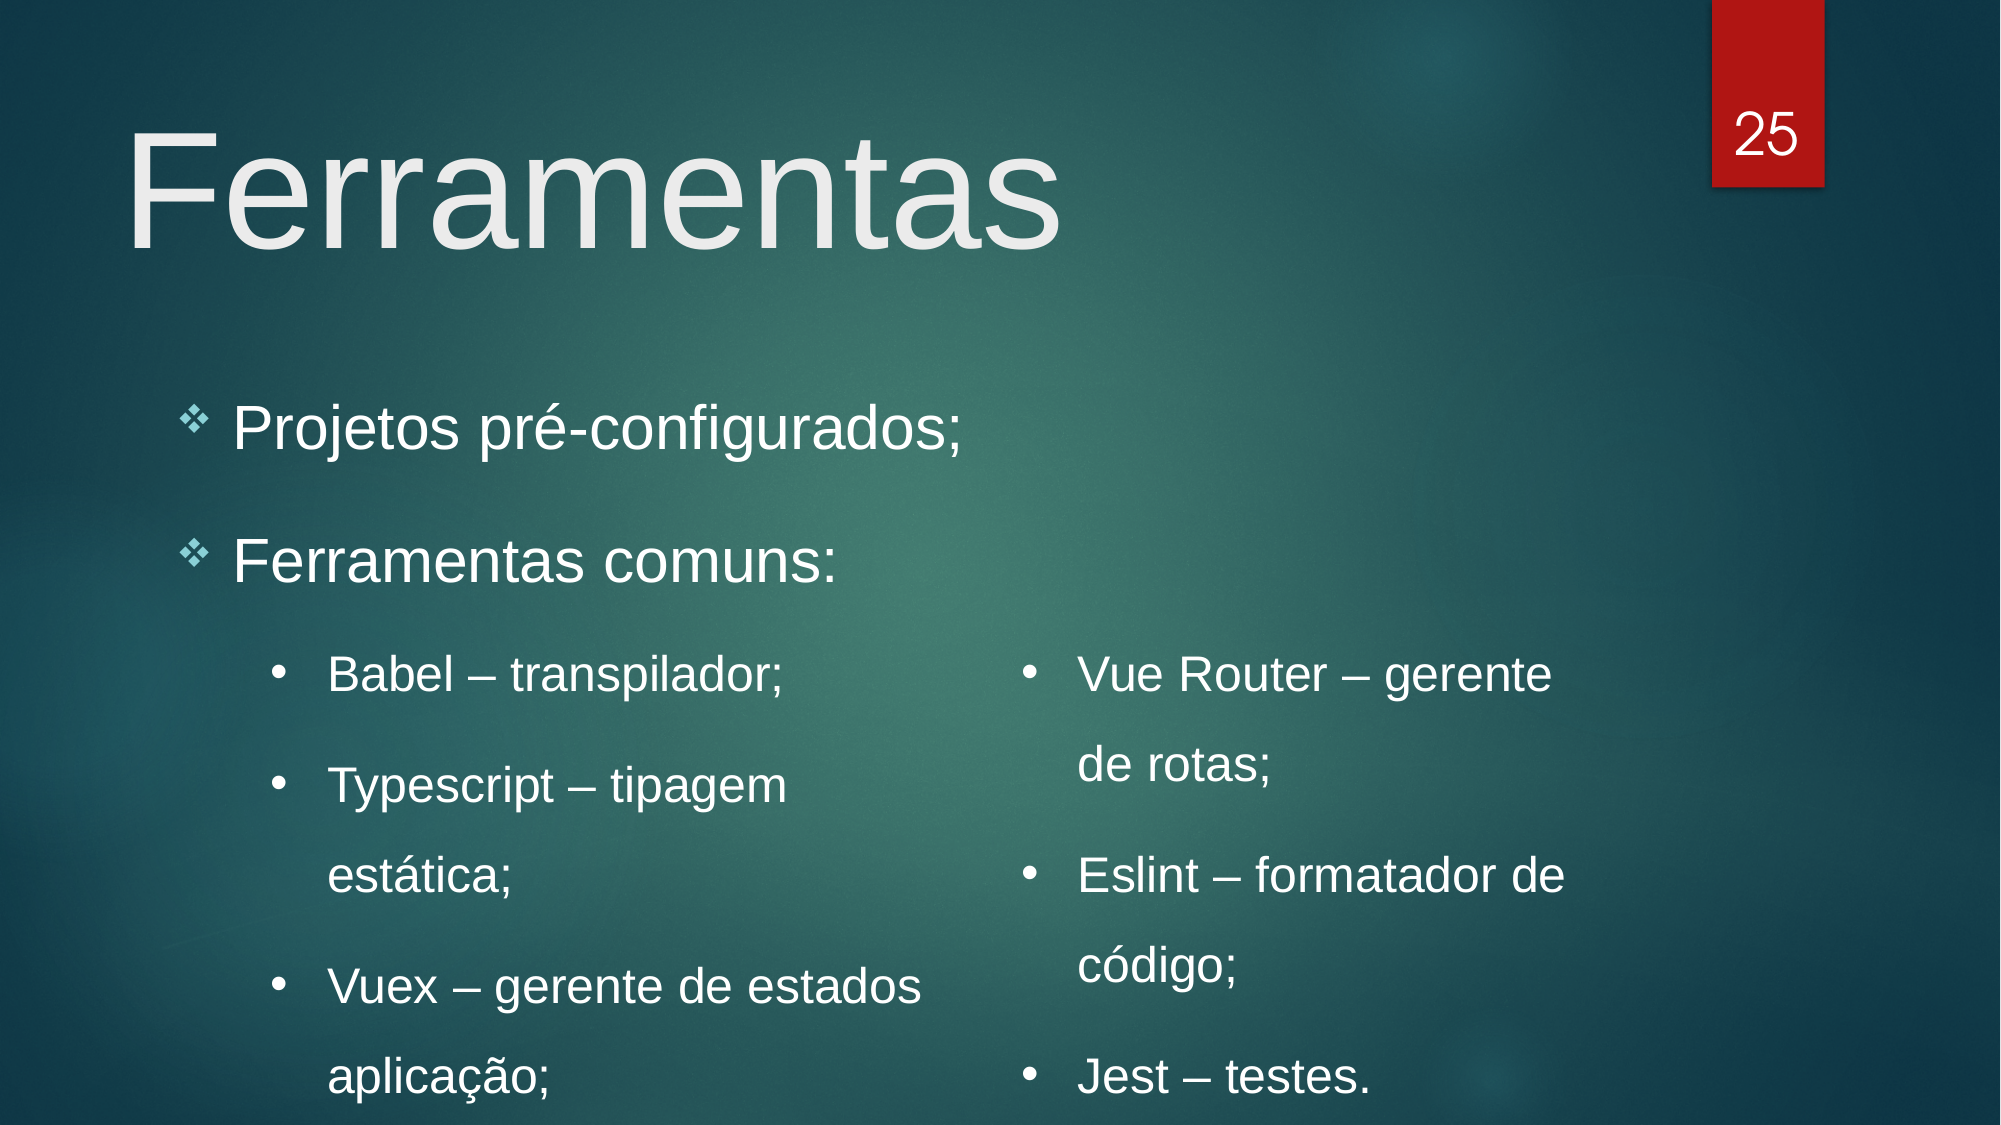

25
# Ferramentas
Projetos pré-configurados;
Ferramentas comuns:

Babel – transpilador;
Typescript – tipagem estática;
Vuex – gerente de estados aplicação;
Vue Router – gerente de rotas;
Eslint – formatador de código;
Jest – testes.